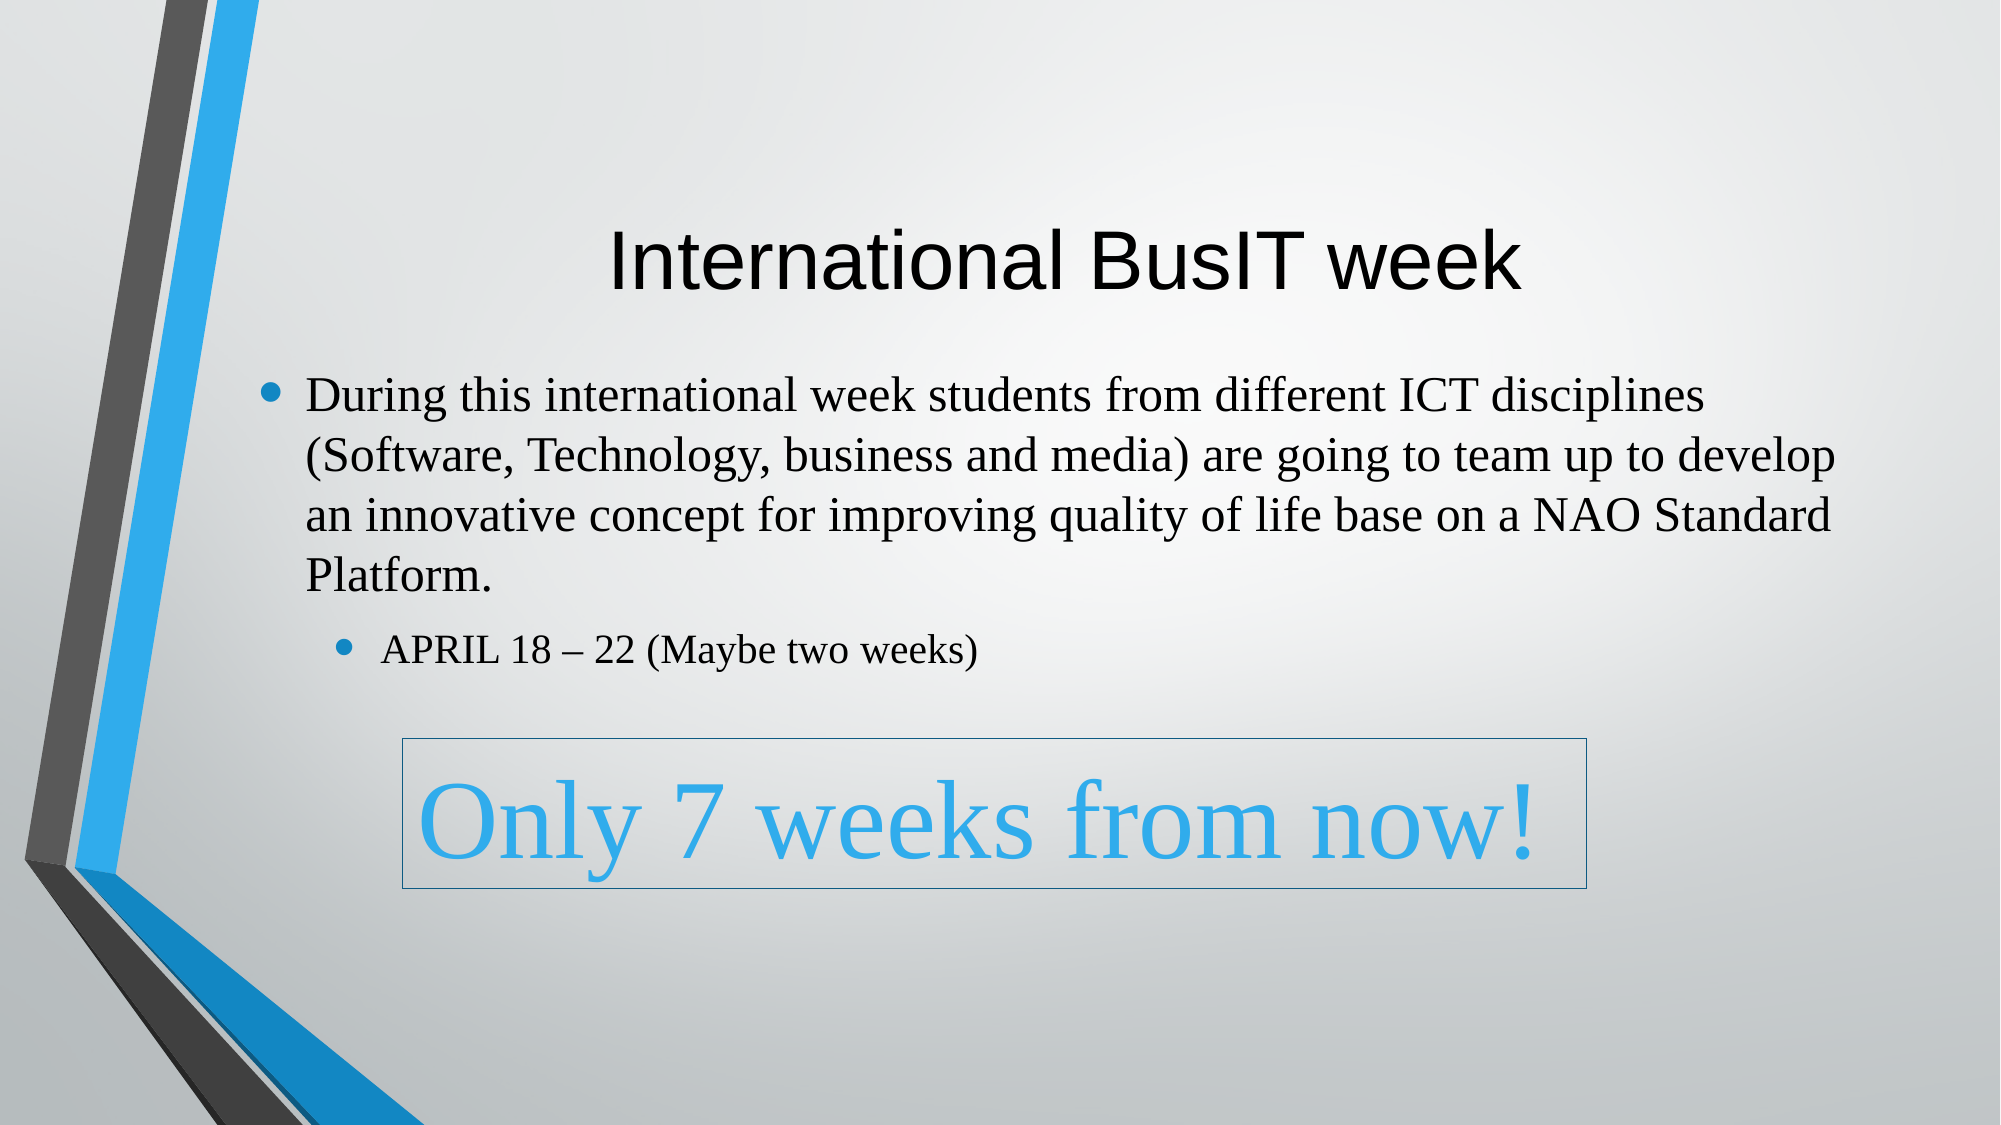

# International BusIT week
During this international week students from different ICT disciplines (Software, Technology, business and media) are going to team up to develop an innovative concept for improving quality of life base on a NAO Standard Platform.
APRIL 18 – 22 (Maybe two weeks)

Only 7 weeks from now!